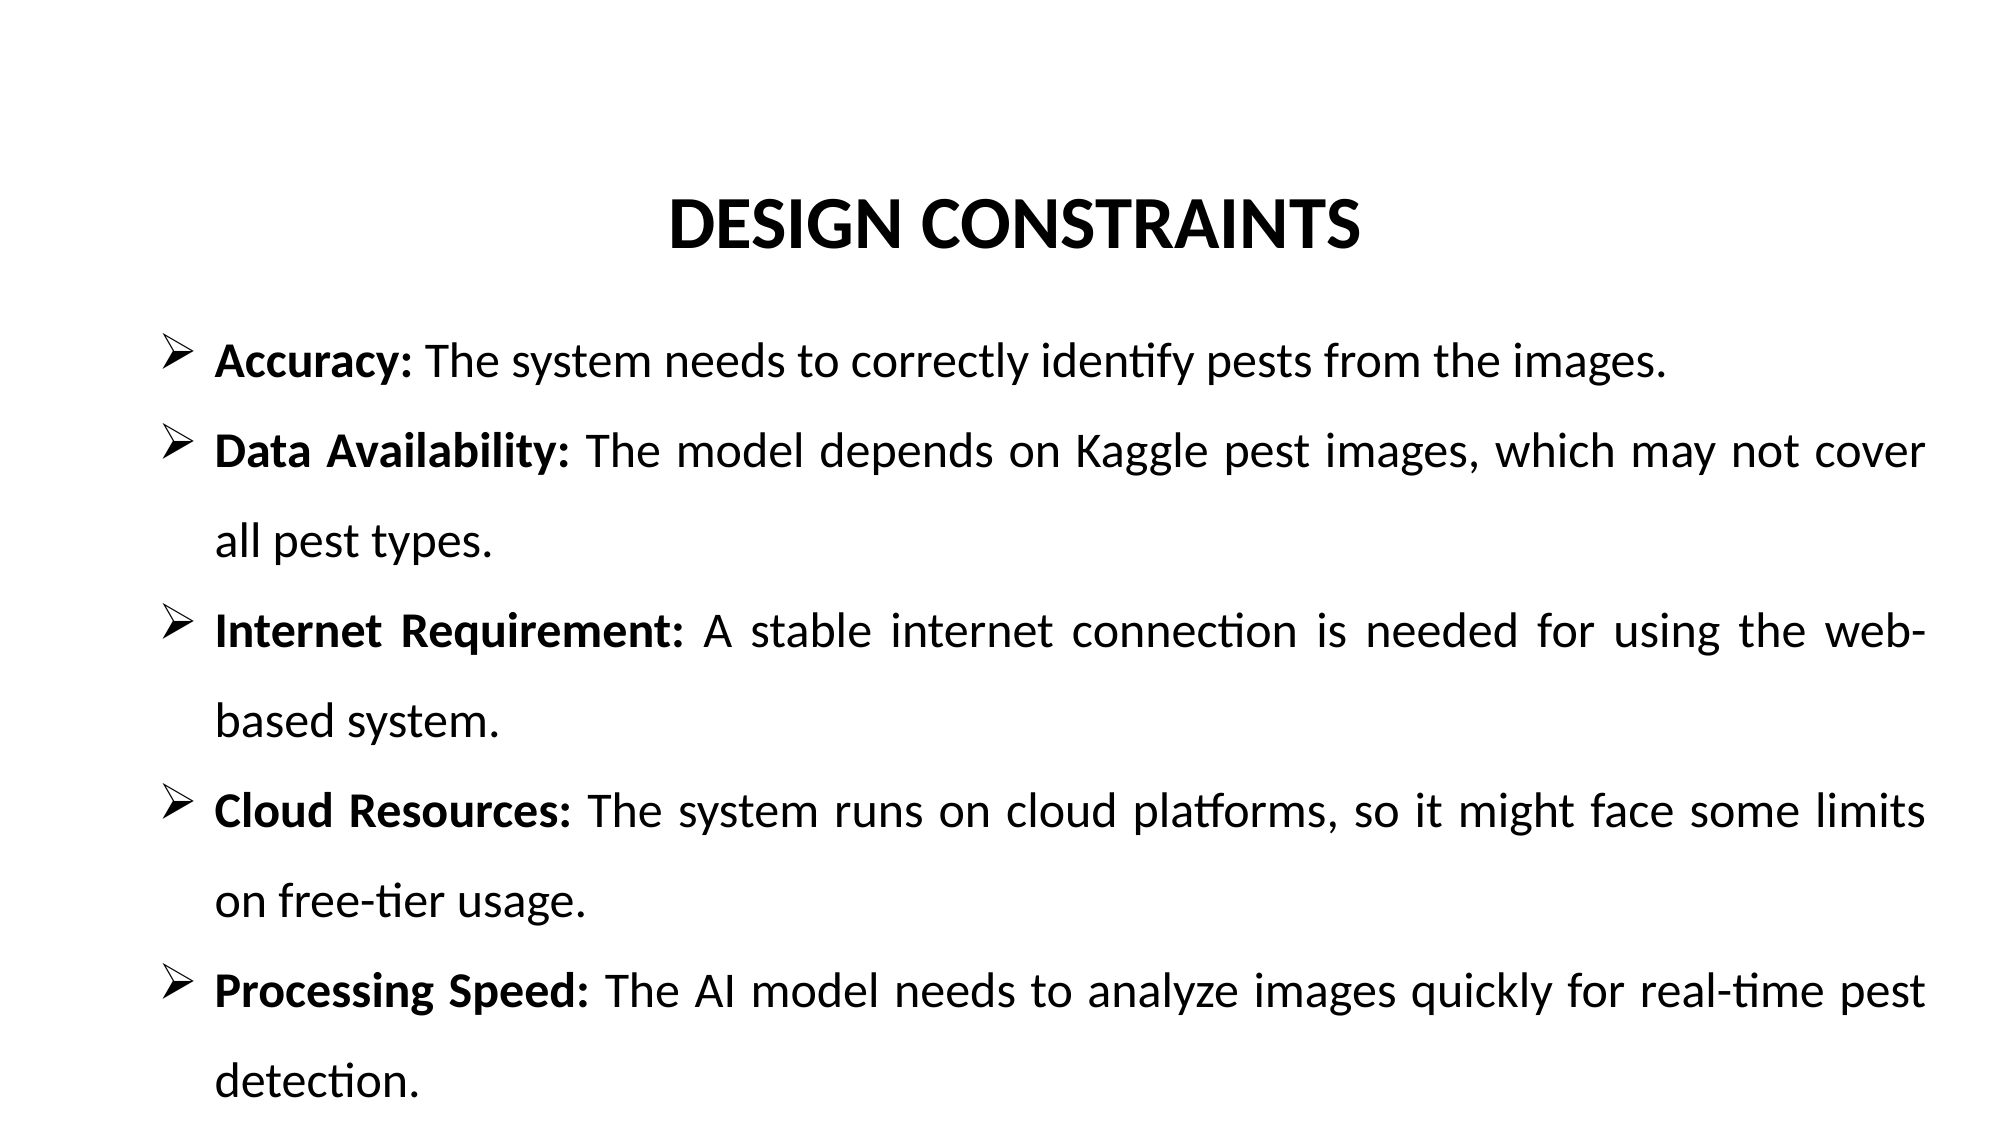

DESIGN CONSTRAINTS

Accuracy: The system needs to correctly identify pests from the images.
Data Availability: The model depends on Kaggle pest images, which may not cover all pest types.
Internet Requirement: A stable internet connection is needed for using the web-based system.
Cloud Resources: The system runs on cloud platforms, so it might face some limits on free-tier usage.
Processing Speed: The AI model needs to analyze images quickly for real-time pest detection.